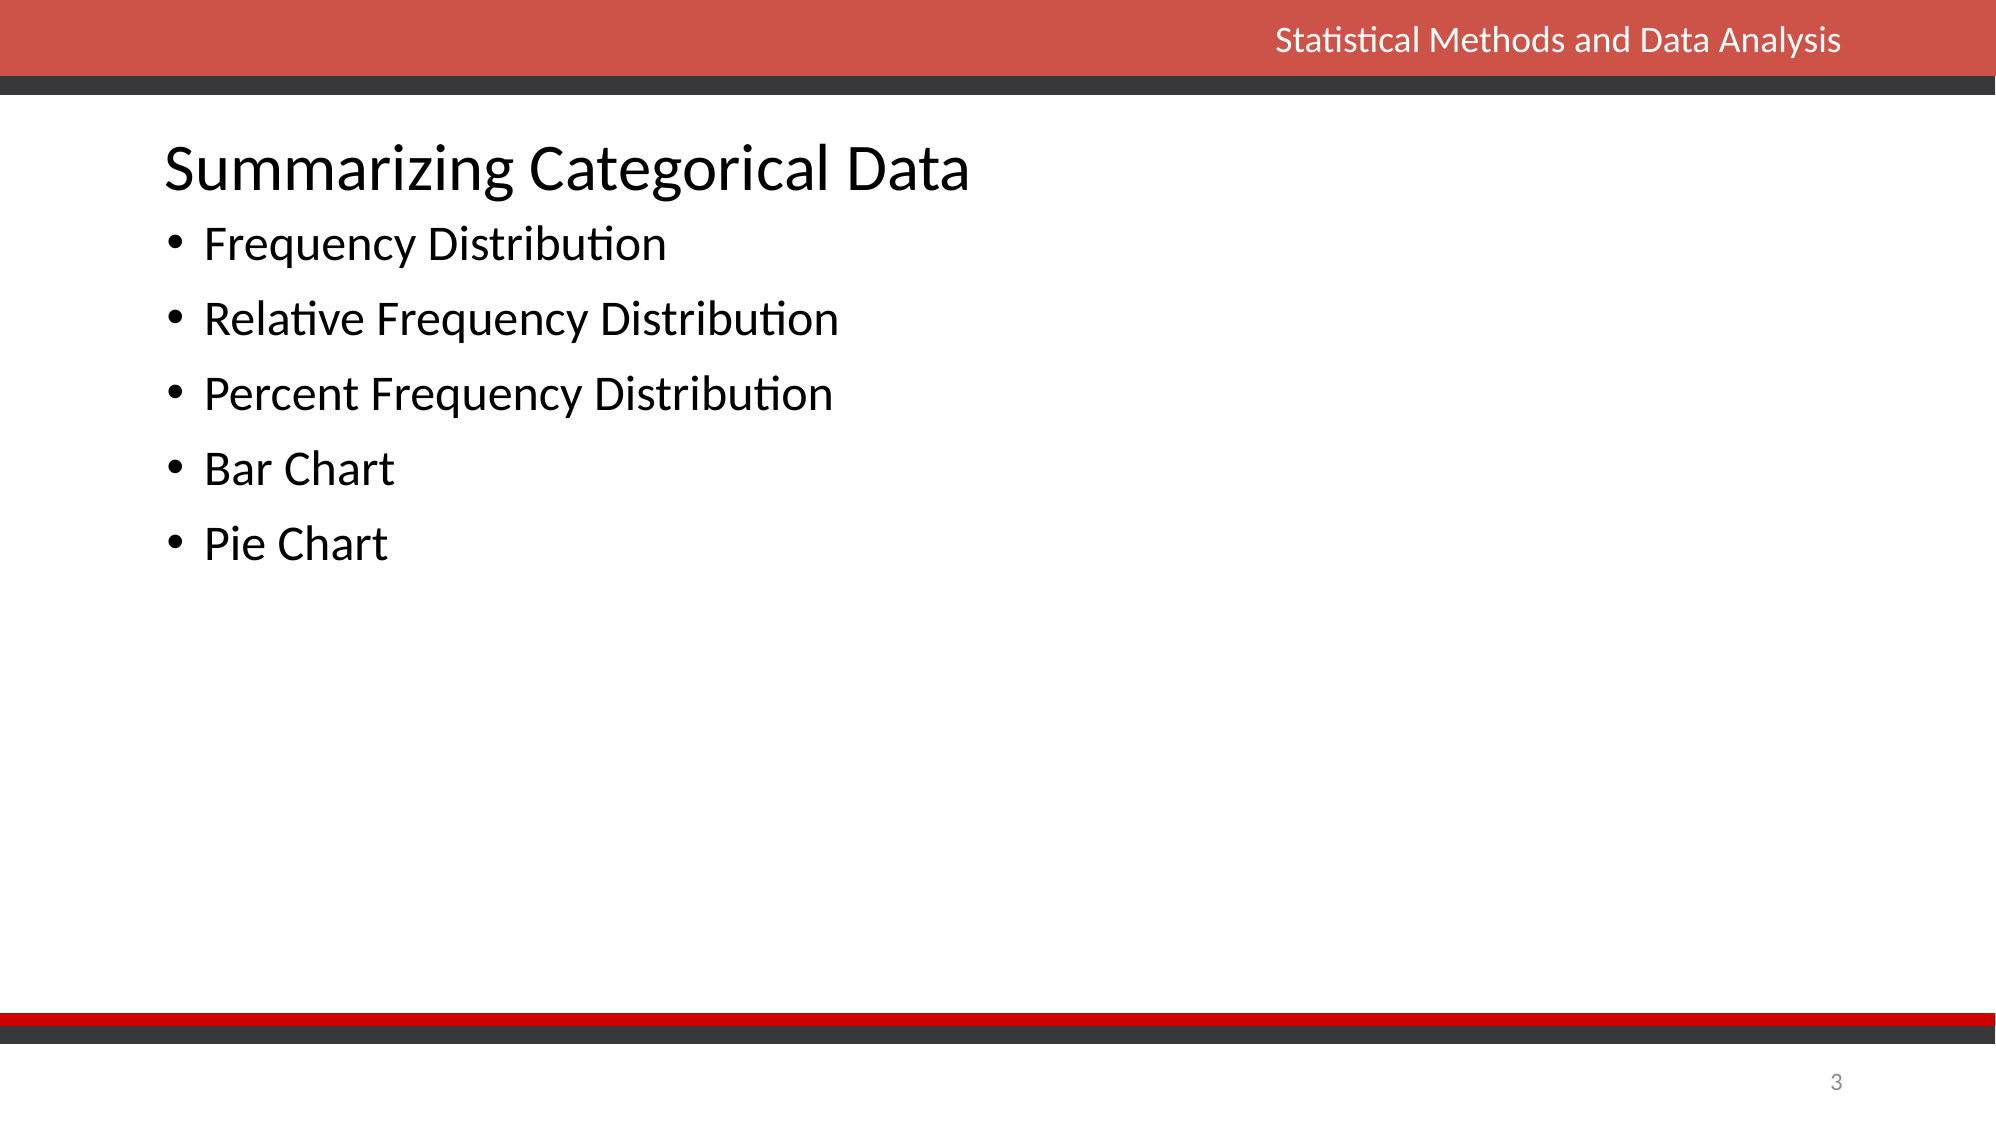

# Summarizing Categorical Data
Frequency Distribution
Relative Frequency Distribution
Percent Frequency Distribution
Bar Chart
Pie Chart
3